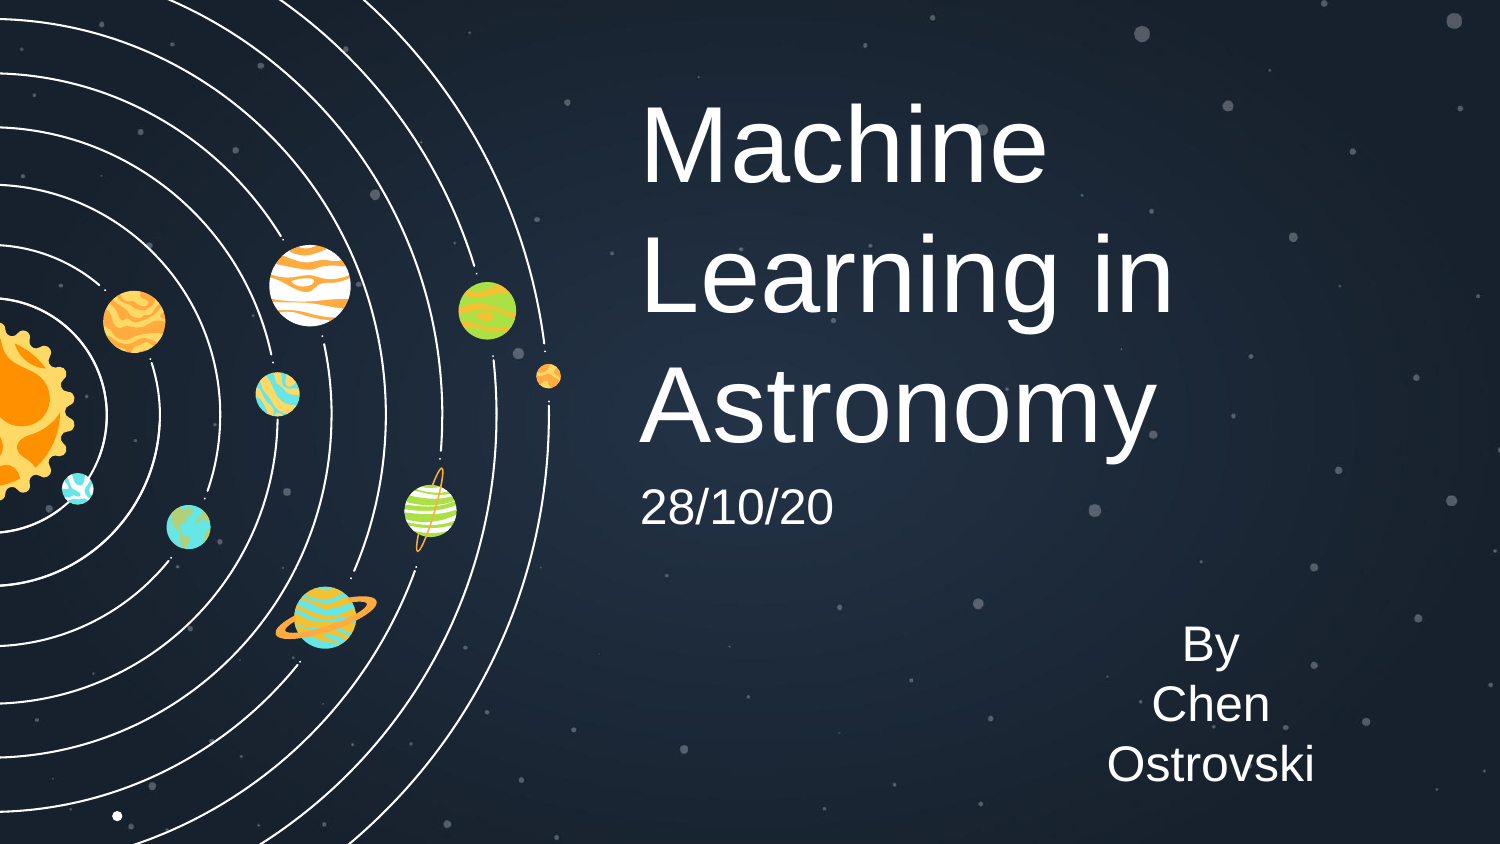

# Machine Learning in Astronomy
28/10/20
By
Chen Ostrovski